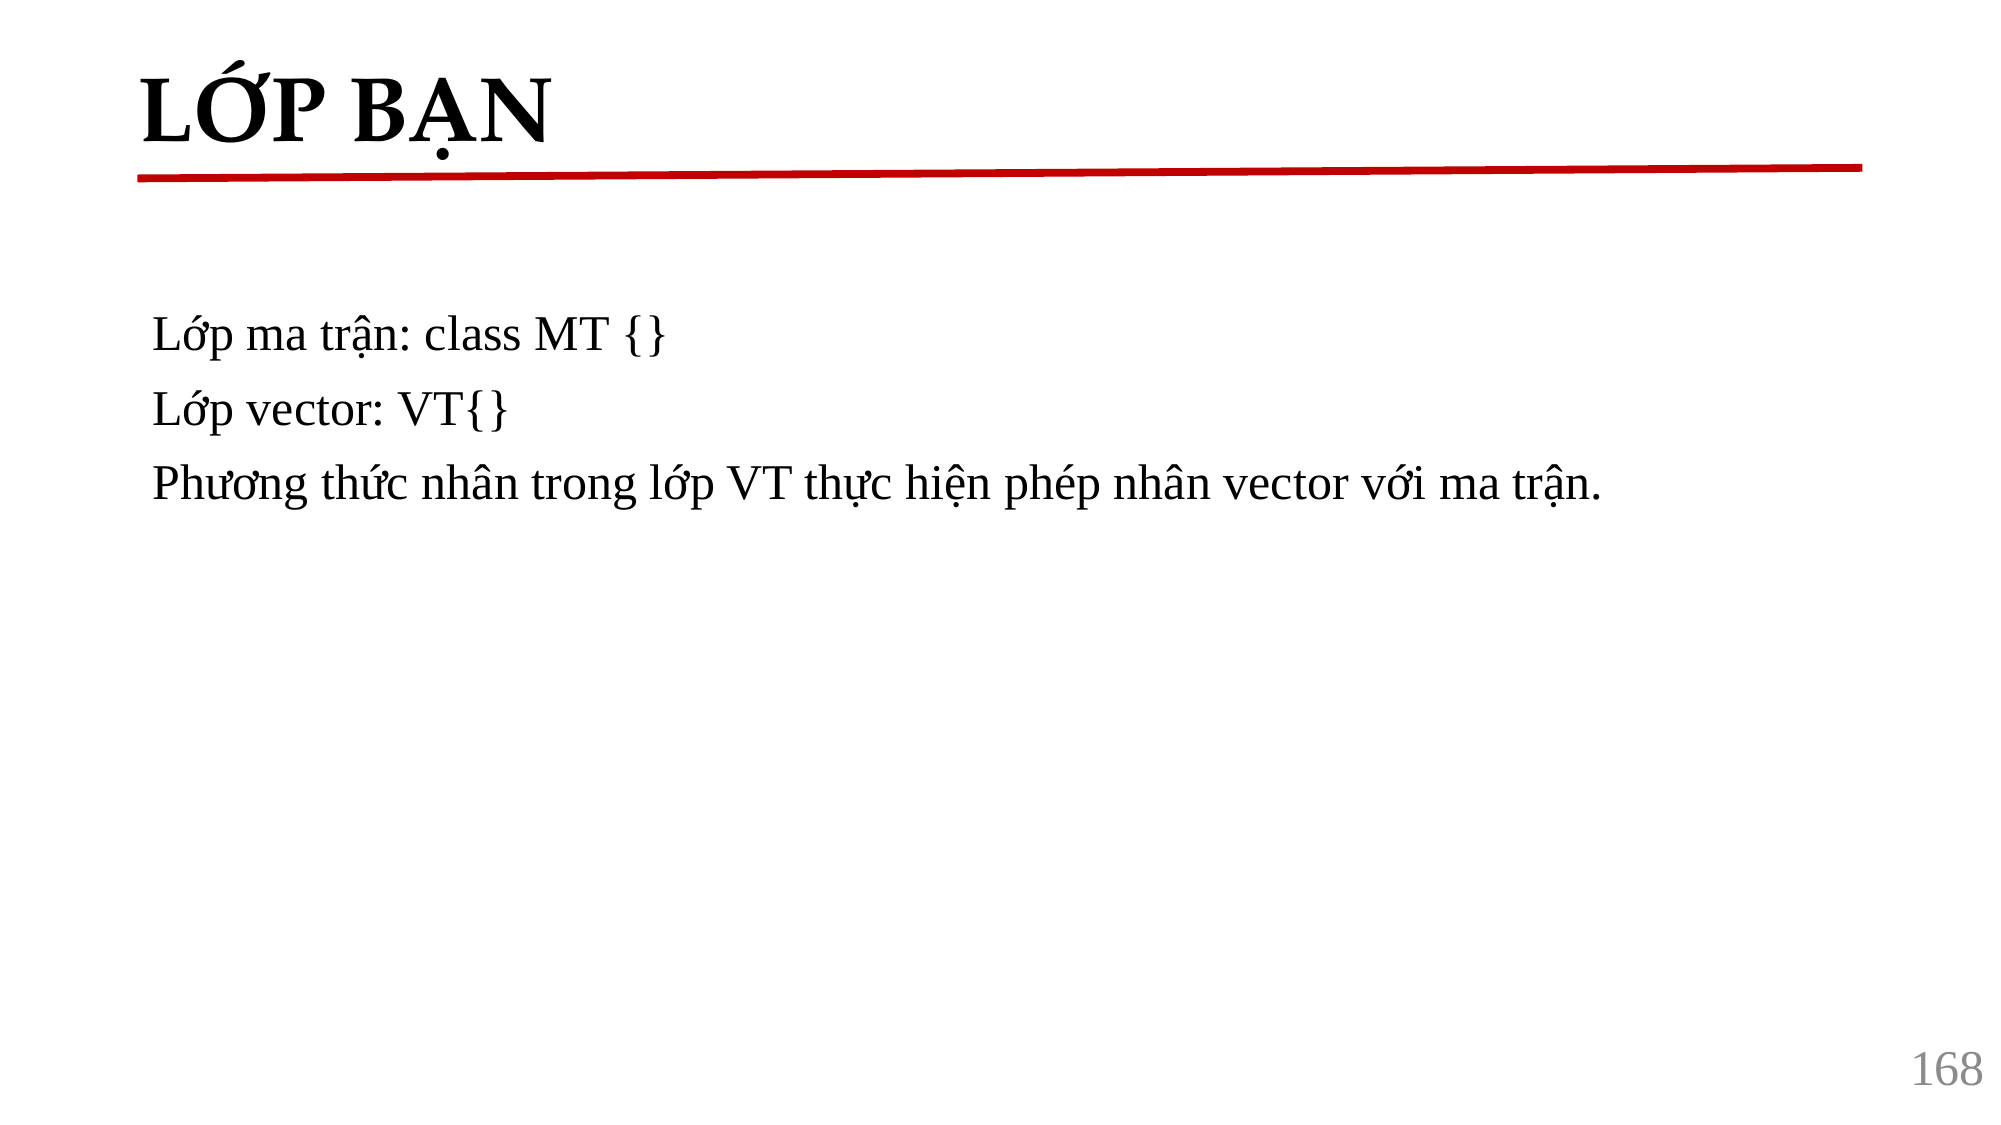

# LỚP BẠN
Lớp ma trận: class MT {}
Lớp vector: VT{}
Phương thức nhân trong lớp VT thực hiện phép nhân vector với ma trận.

168